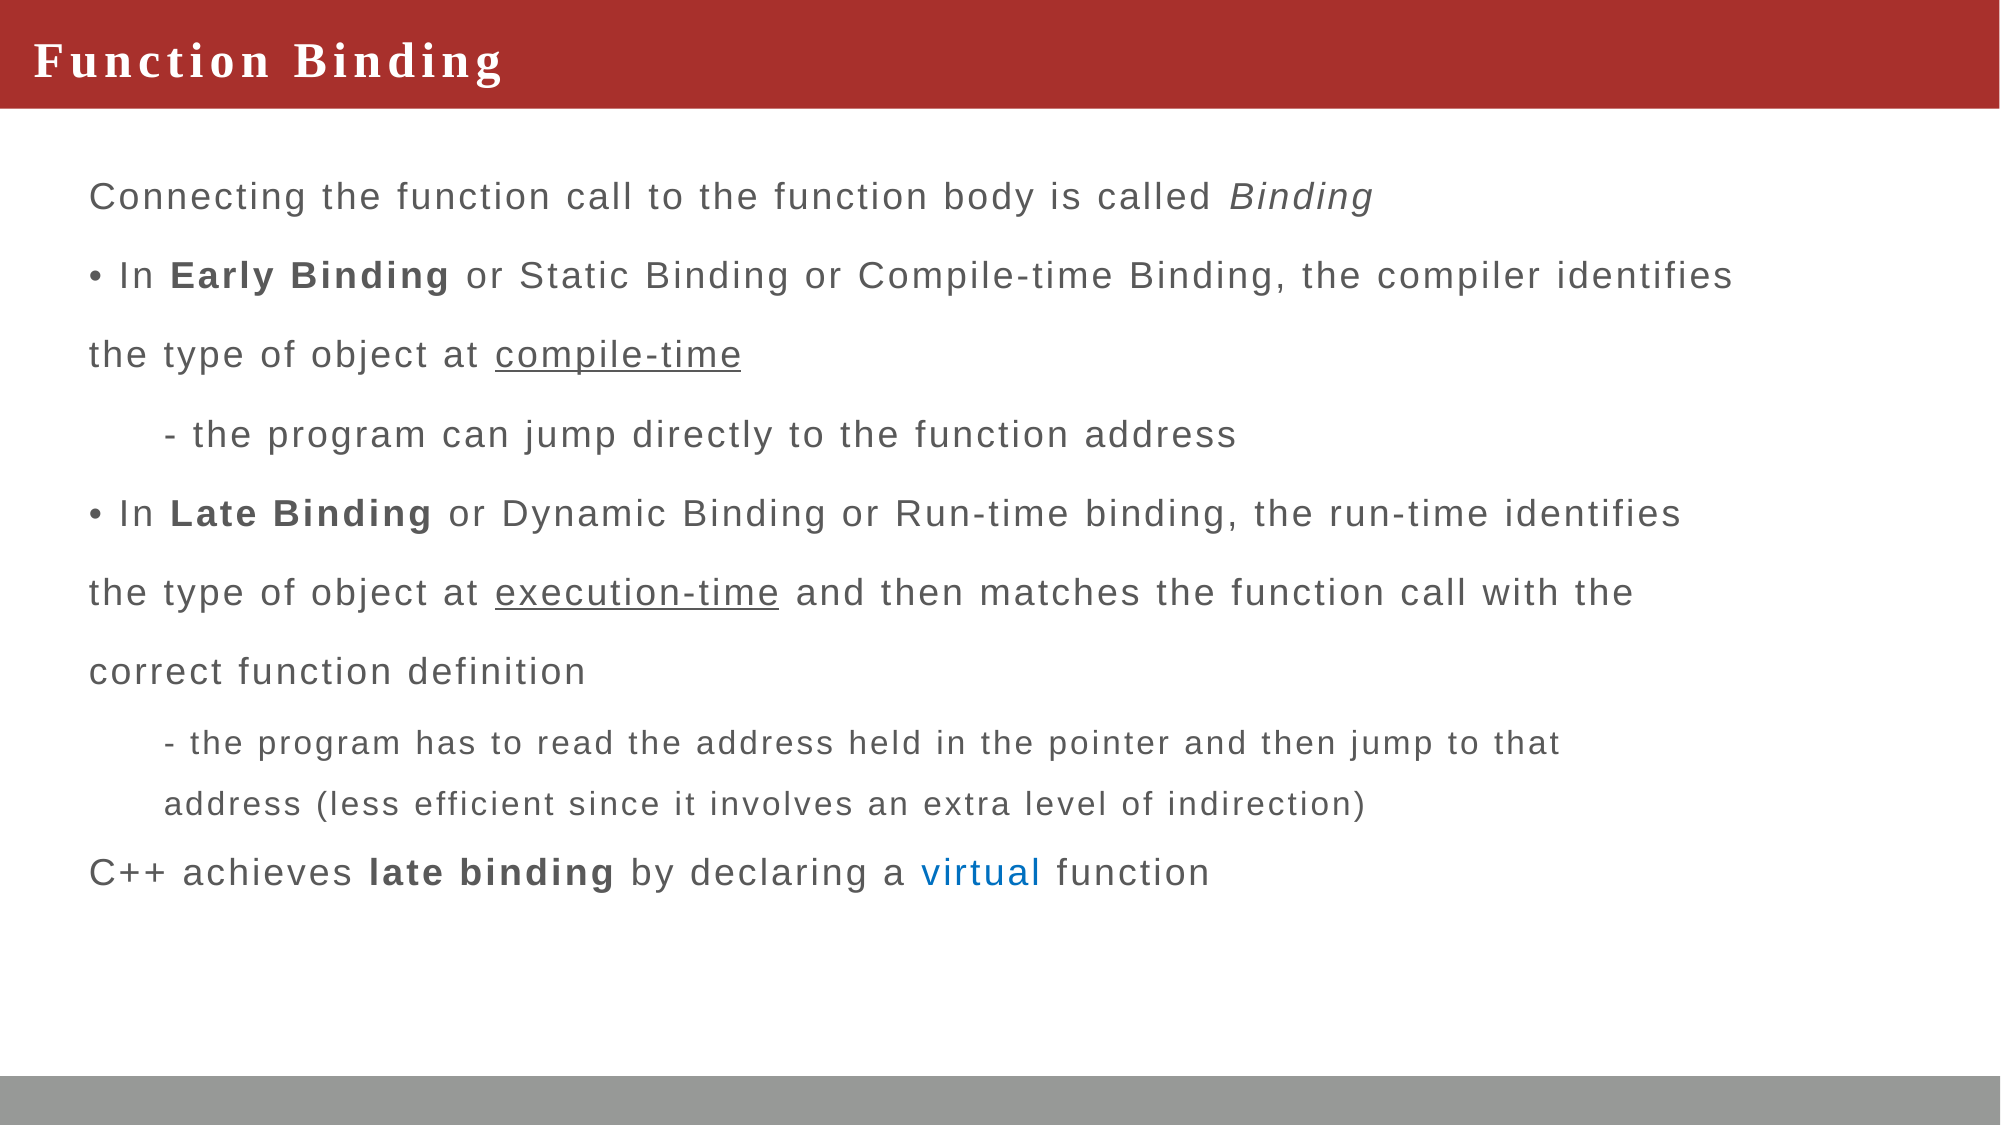

# Function Binding
Connecting the function call to the function body is called Binding
• In Early Binding or Static Binding or Compile-time Binding, the compiler identifies
the type of object at compile-time
- the program can jump directly to the function address
• In Late Binding or Dynamic Binding or Run-time binding, the run-time identifies
the type of object at execution-time and then matches the function call with the
correct function definition
- the program has to read the address held in the pointer and then jump to that
address (less efficient since it involves an extra level of indirection)
C++ achieves late binding by declaring a virtual function
19